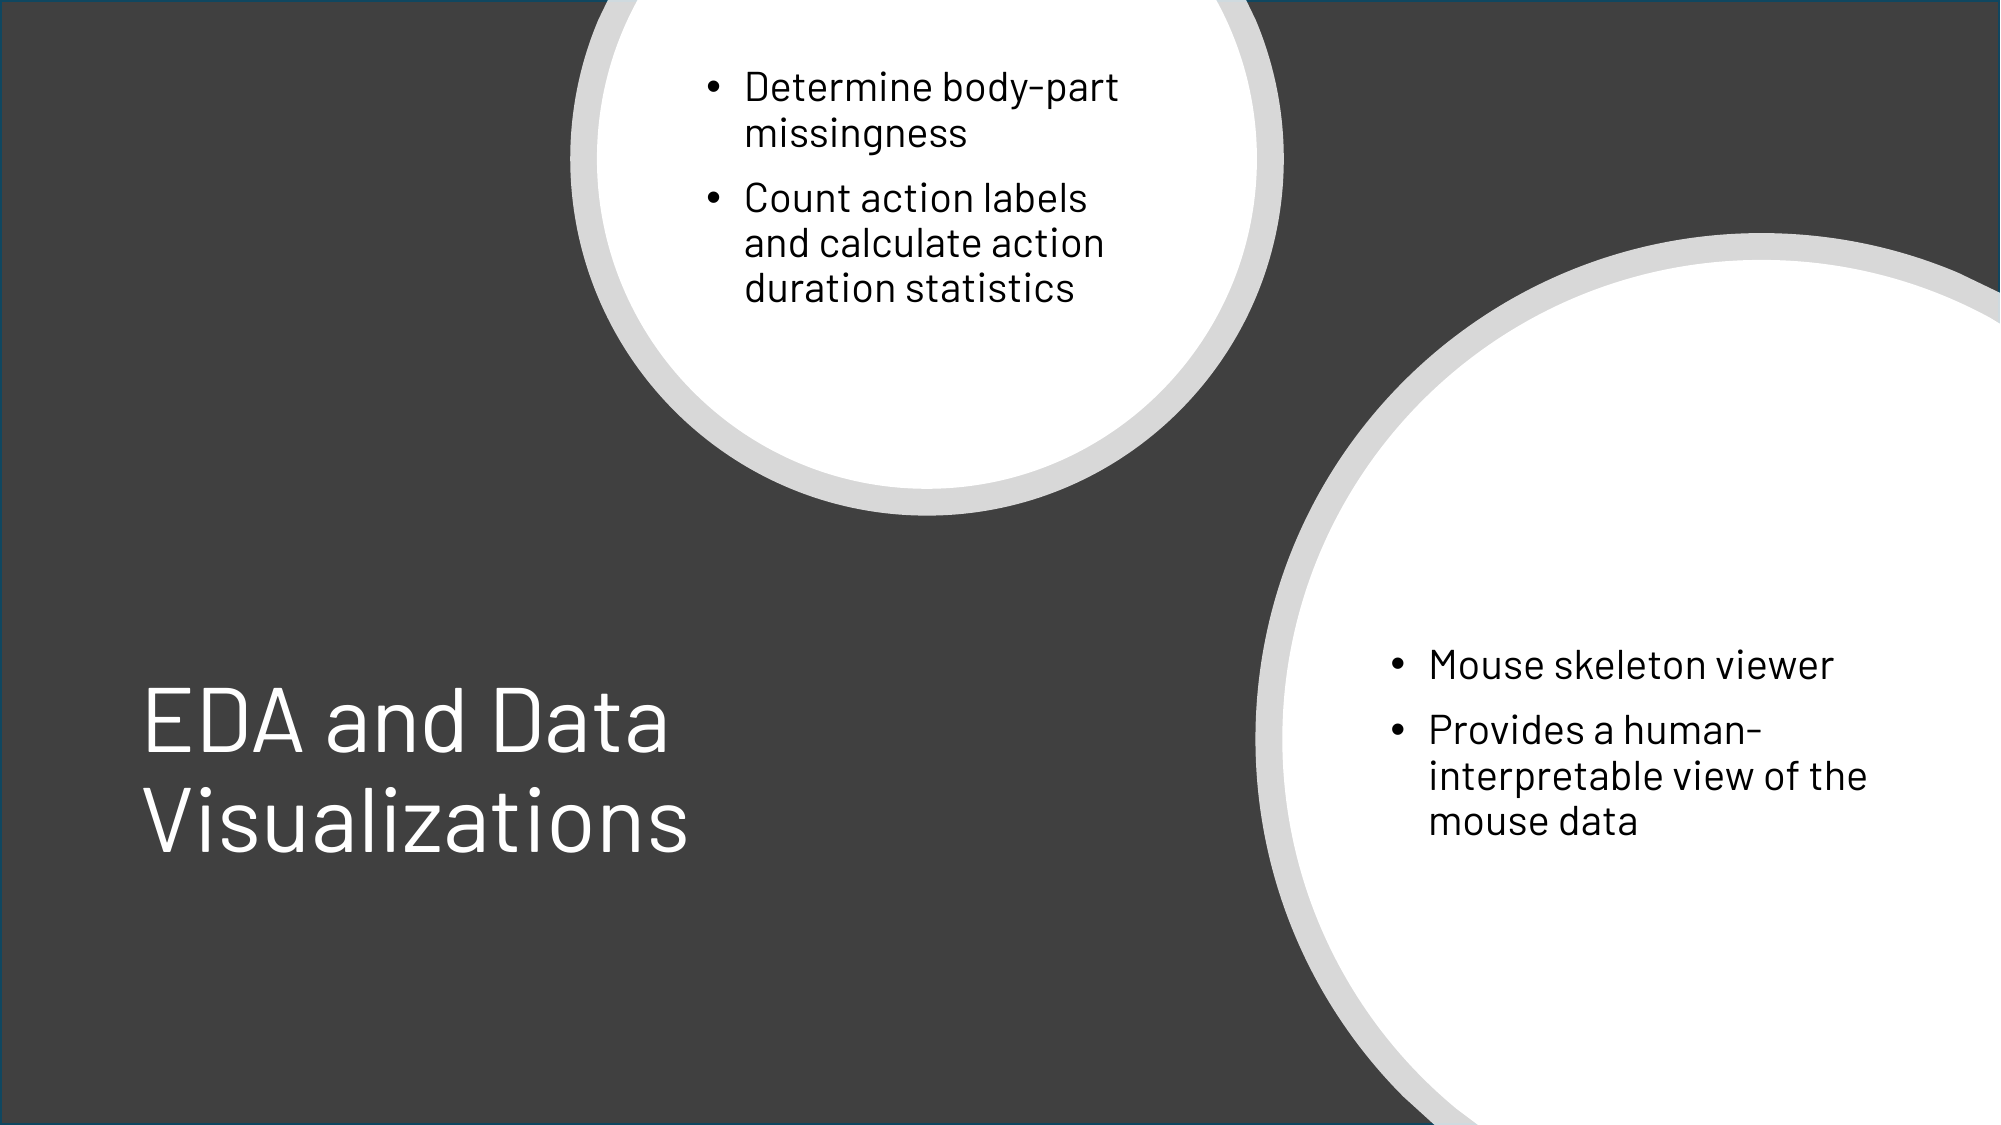

Determine body-part missingness
Count action labels and calculate action duration statistics

Mouse skeleton viewer
Provides a human-interpretable view of the mouse data
# EDA and Data Visualizations